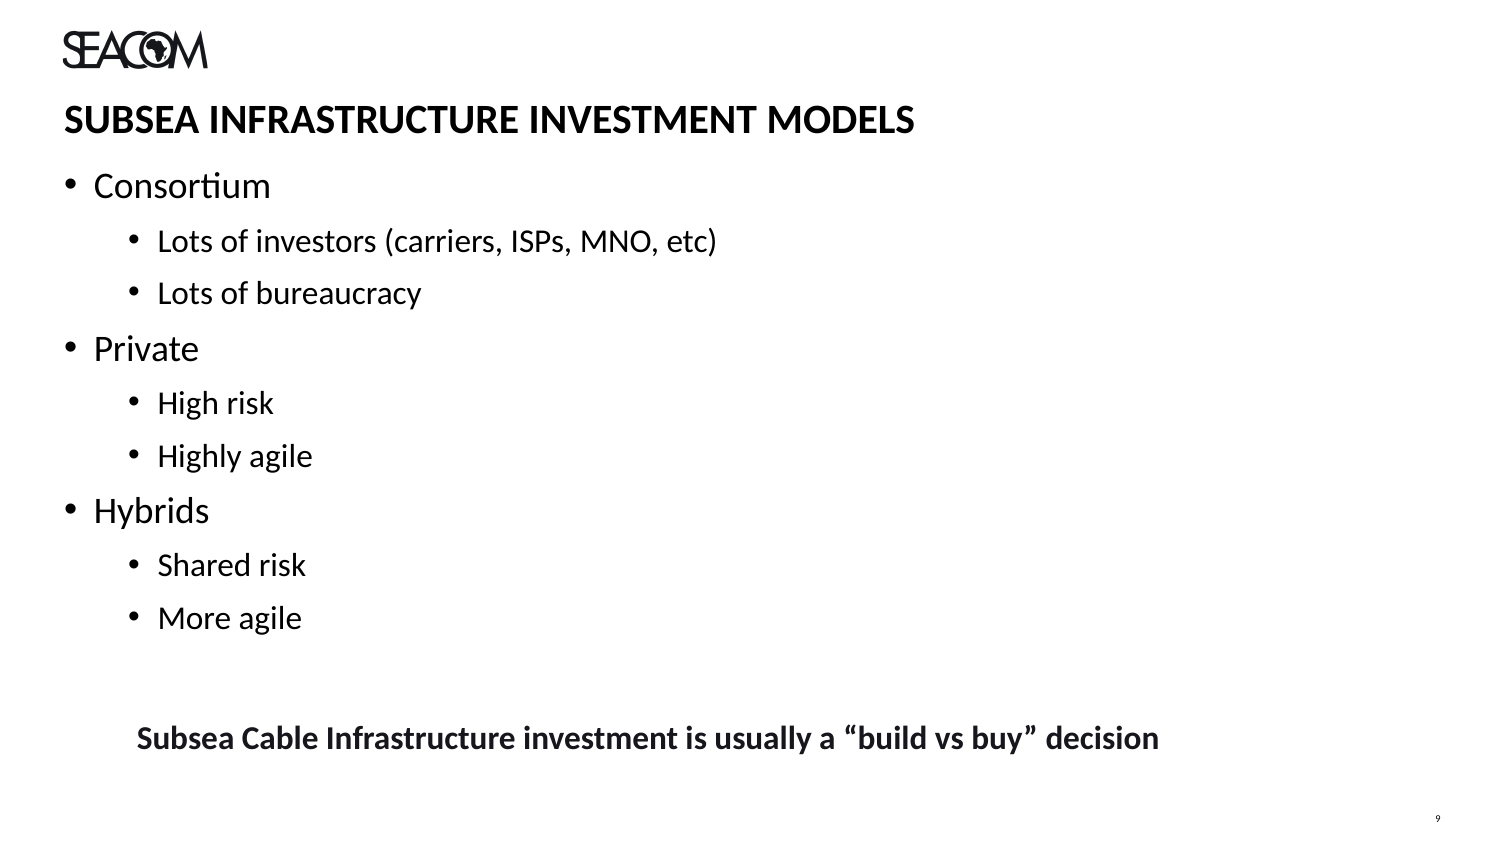

# SUBSEA INFRASTRUCTURE INVESTMENT MODELS
Consortium
Lots of investors (carriers, ISPs, MNO, etc)
Lots of bureaucracy
Private
High risk
Highly agile
Hybrids
Shared risk
More agile

Subsea Cable Infrastructure investment is usually a “build vs buy” decision